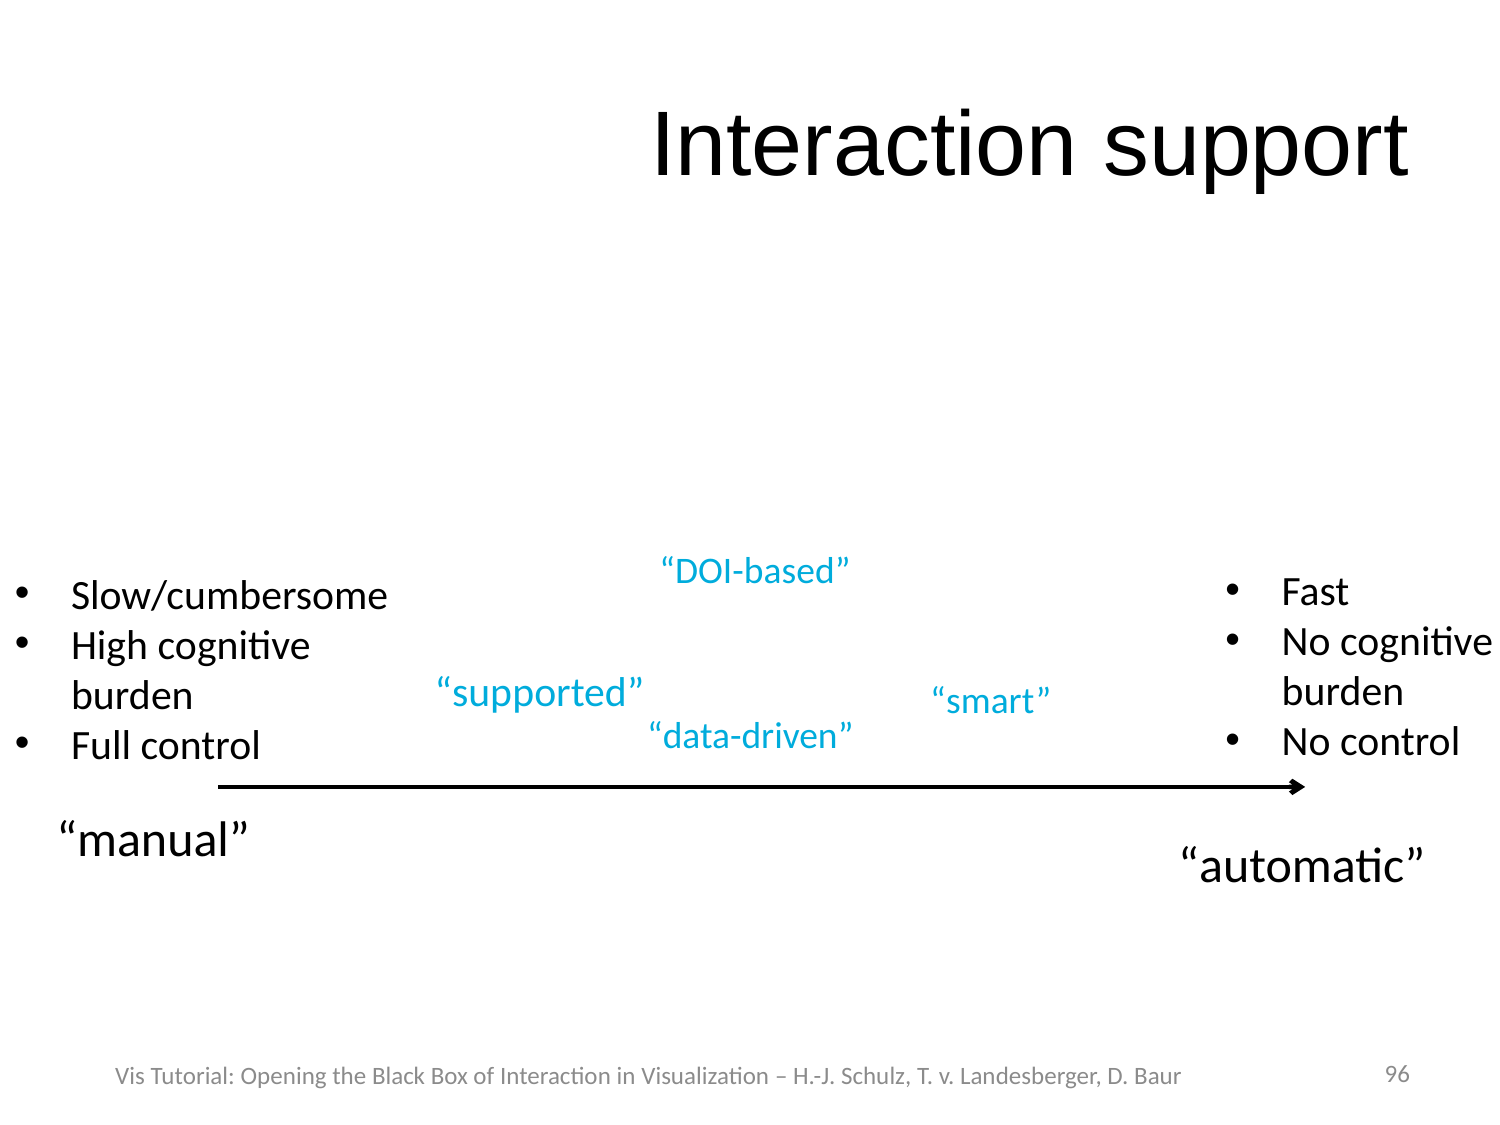

# Interaction support
“DOI-based”
Fast
No cognitive burden
No control
Slow/cumbersome
High cognitive burden
Full control
“supported”
“smart”
“data-driven”
“manual”
“automatic”
96
Vis Tutorial: Opening the Black Box of Interaction in Visualization – H.-J. Schulz, T. v. Landesberger, D. Baur